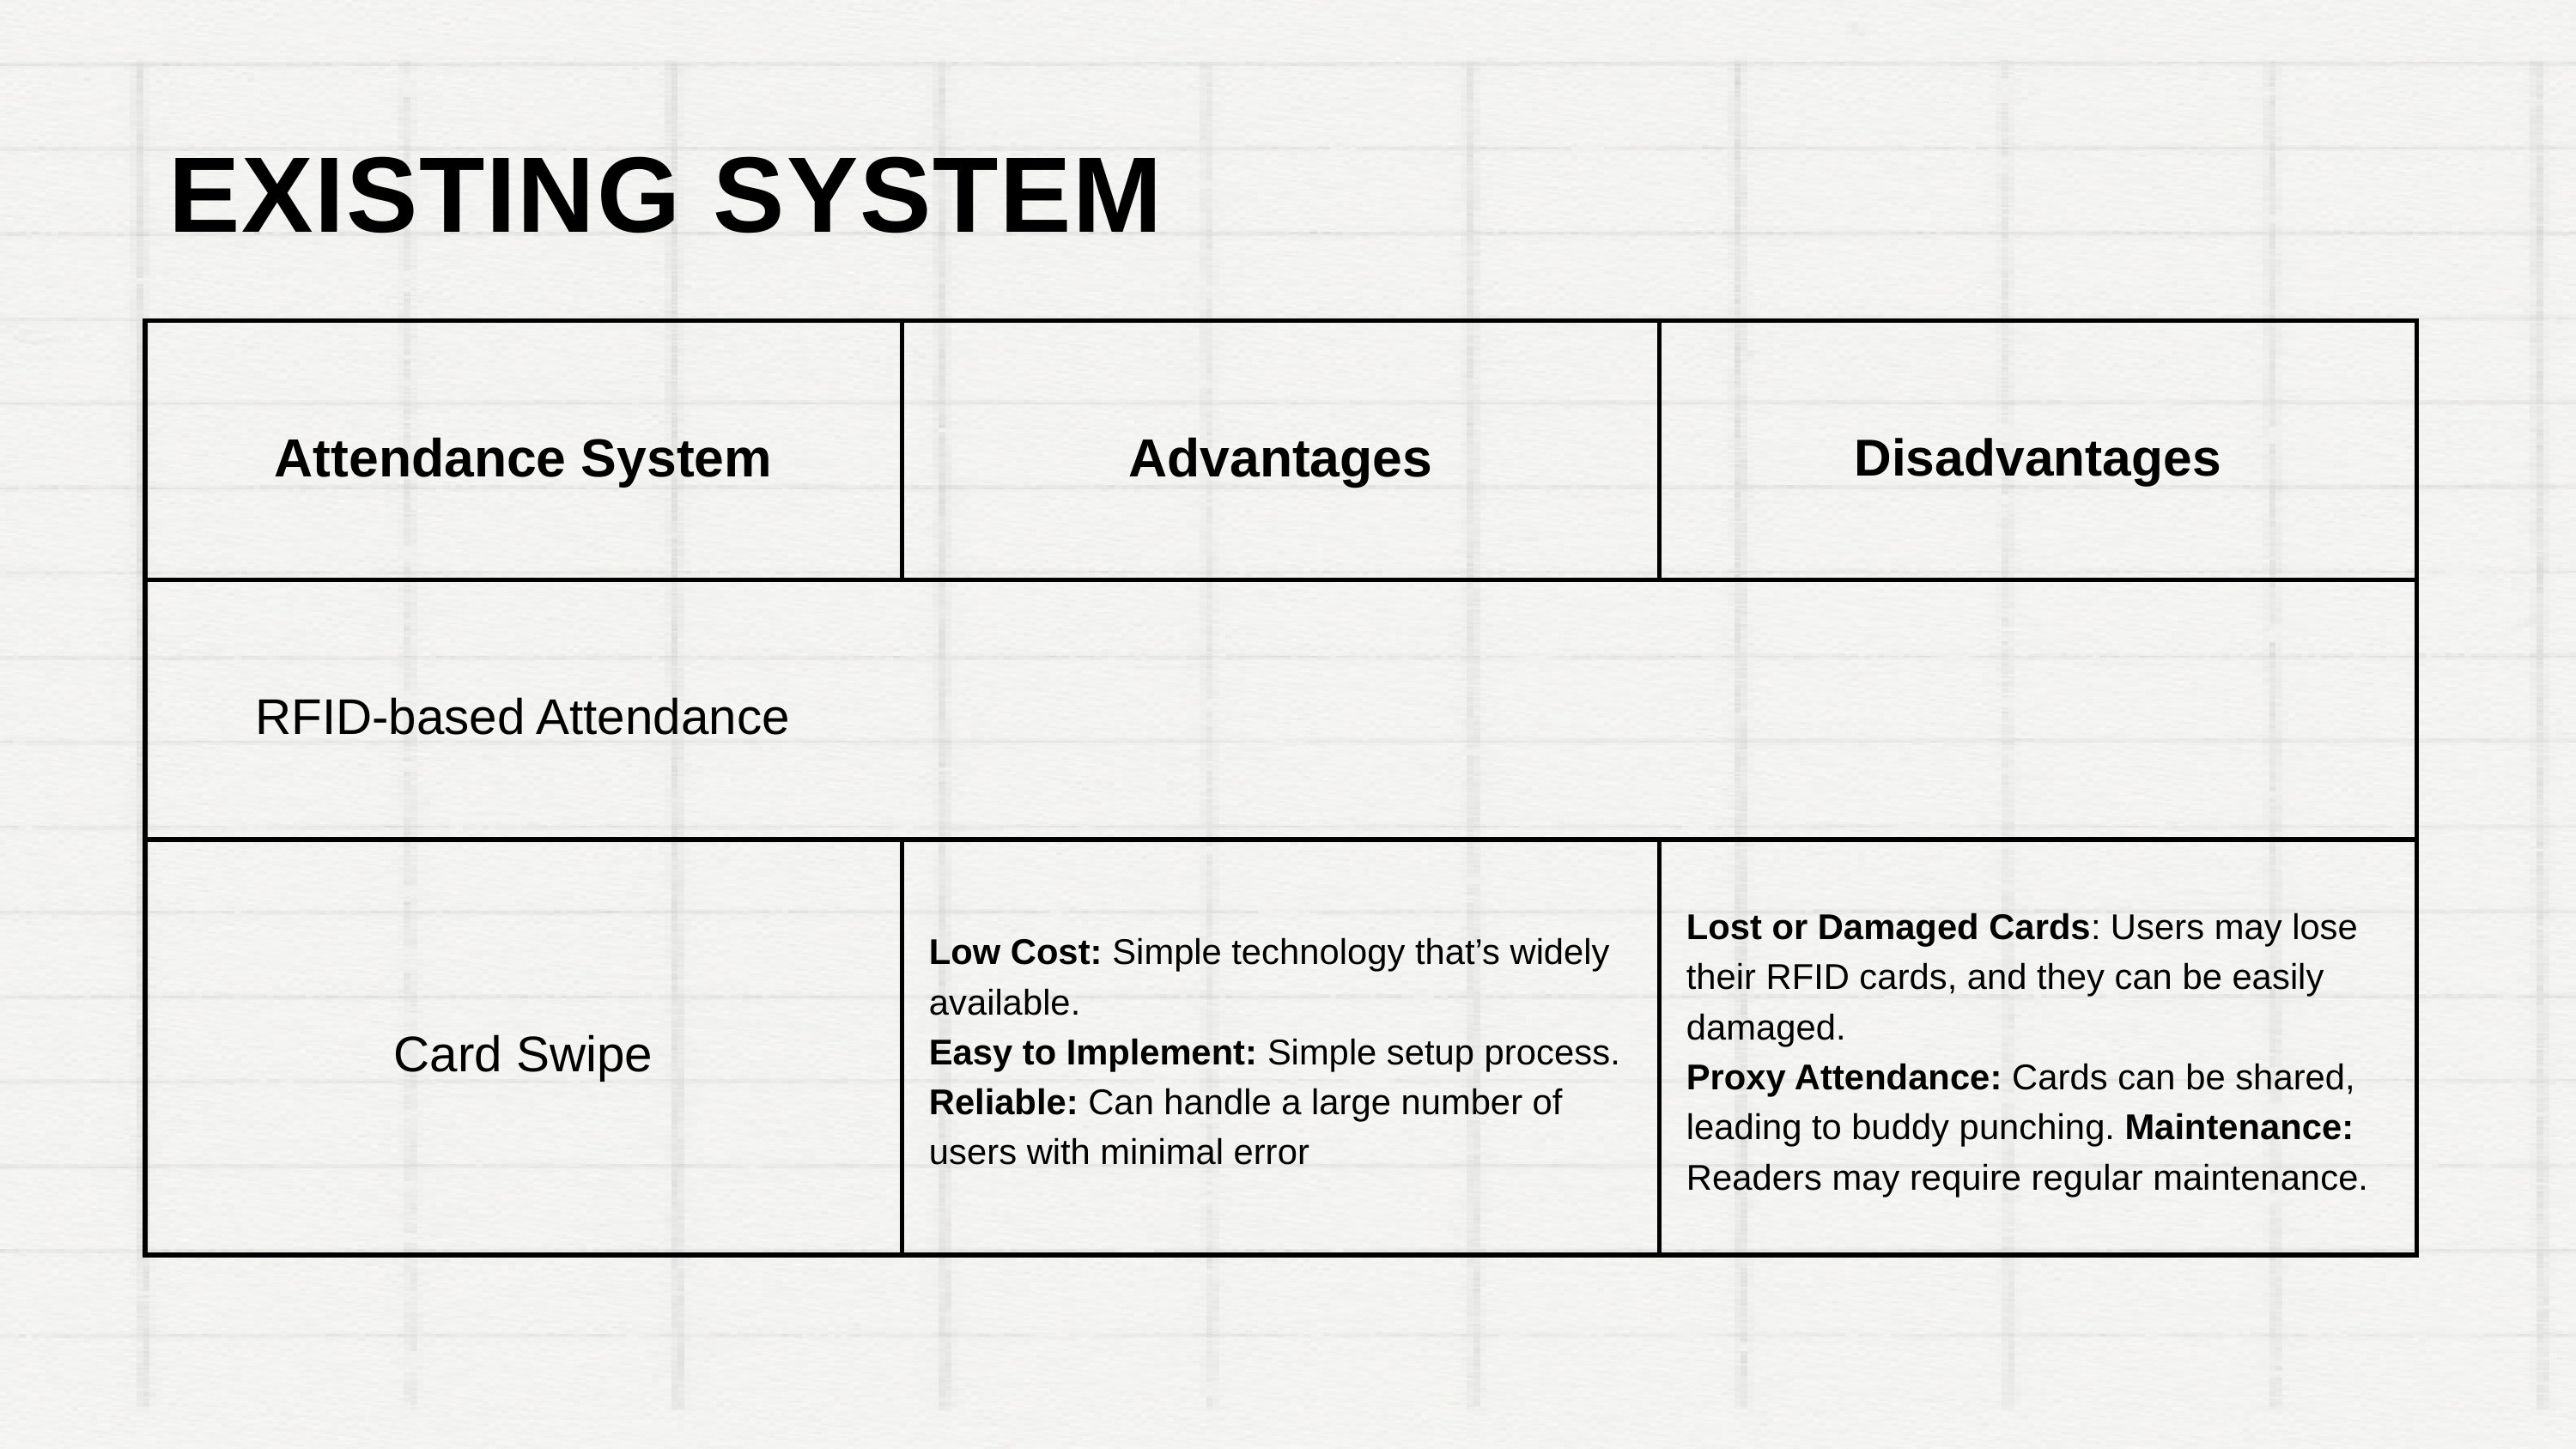

EXISTING SYSTEM
| Attendance System | Advantages | Disadvantages |
| --- | --- | --- |
| RFID-based Attendance | RFID-based Attendance | RFID-based Attendance |
| Card Swipe | Low Cost: Simple technology that’s widely available. Easy to Implement: Simple setup process. Reliable: Can handle a large number of users with minimal error | Lost or Damaged Cards: Users may lose their RFID cards, and they can be easily damaged. Proxy Attendance: Cards can be shared, leading to buddy punching. Maintenance: Readers may require regular maintenance. |